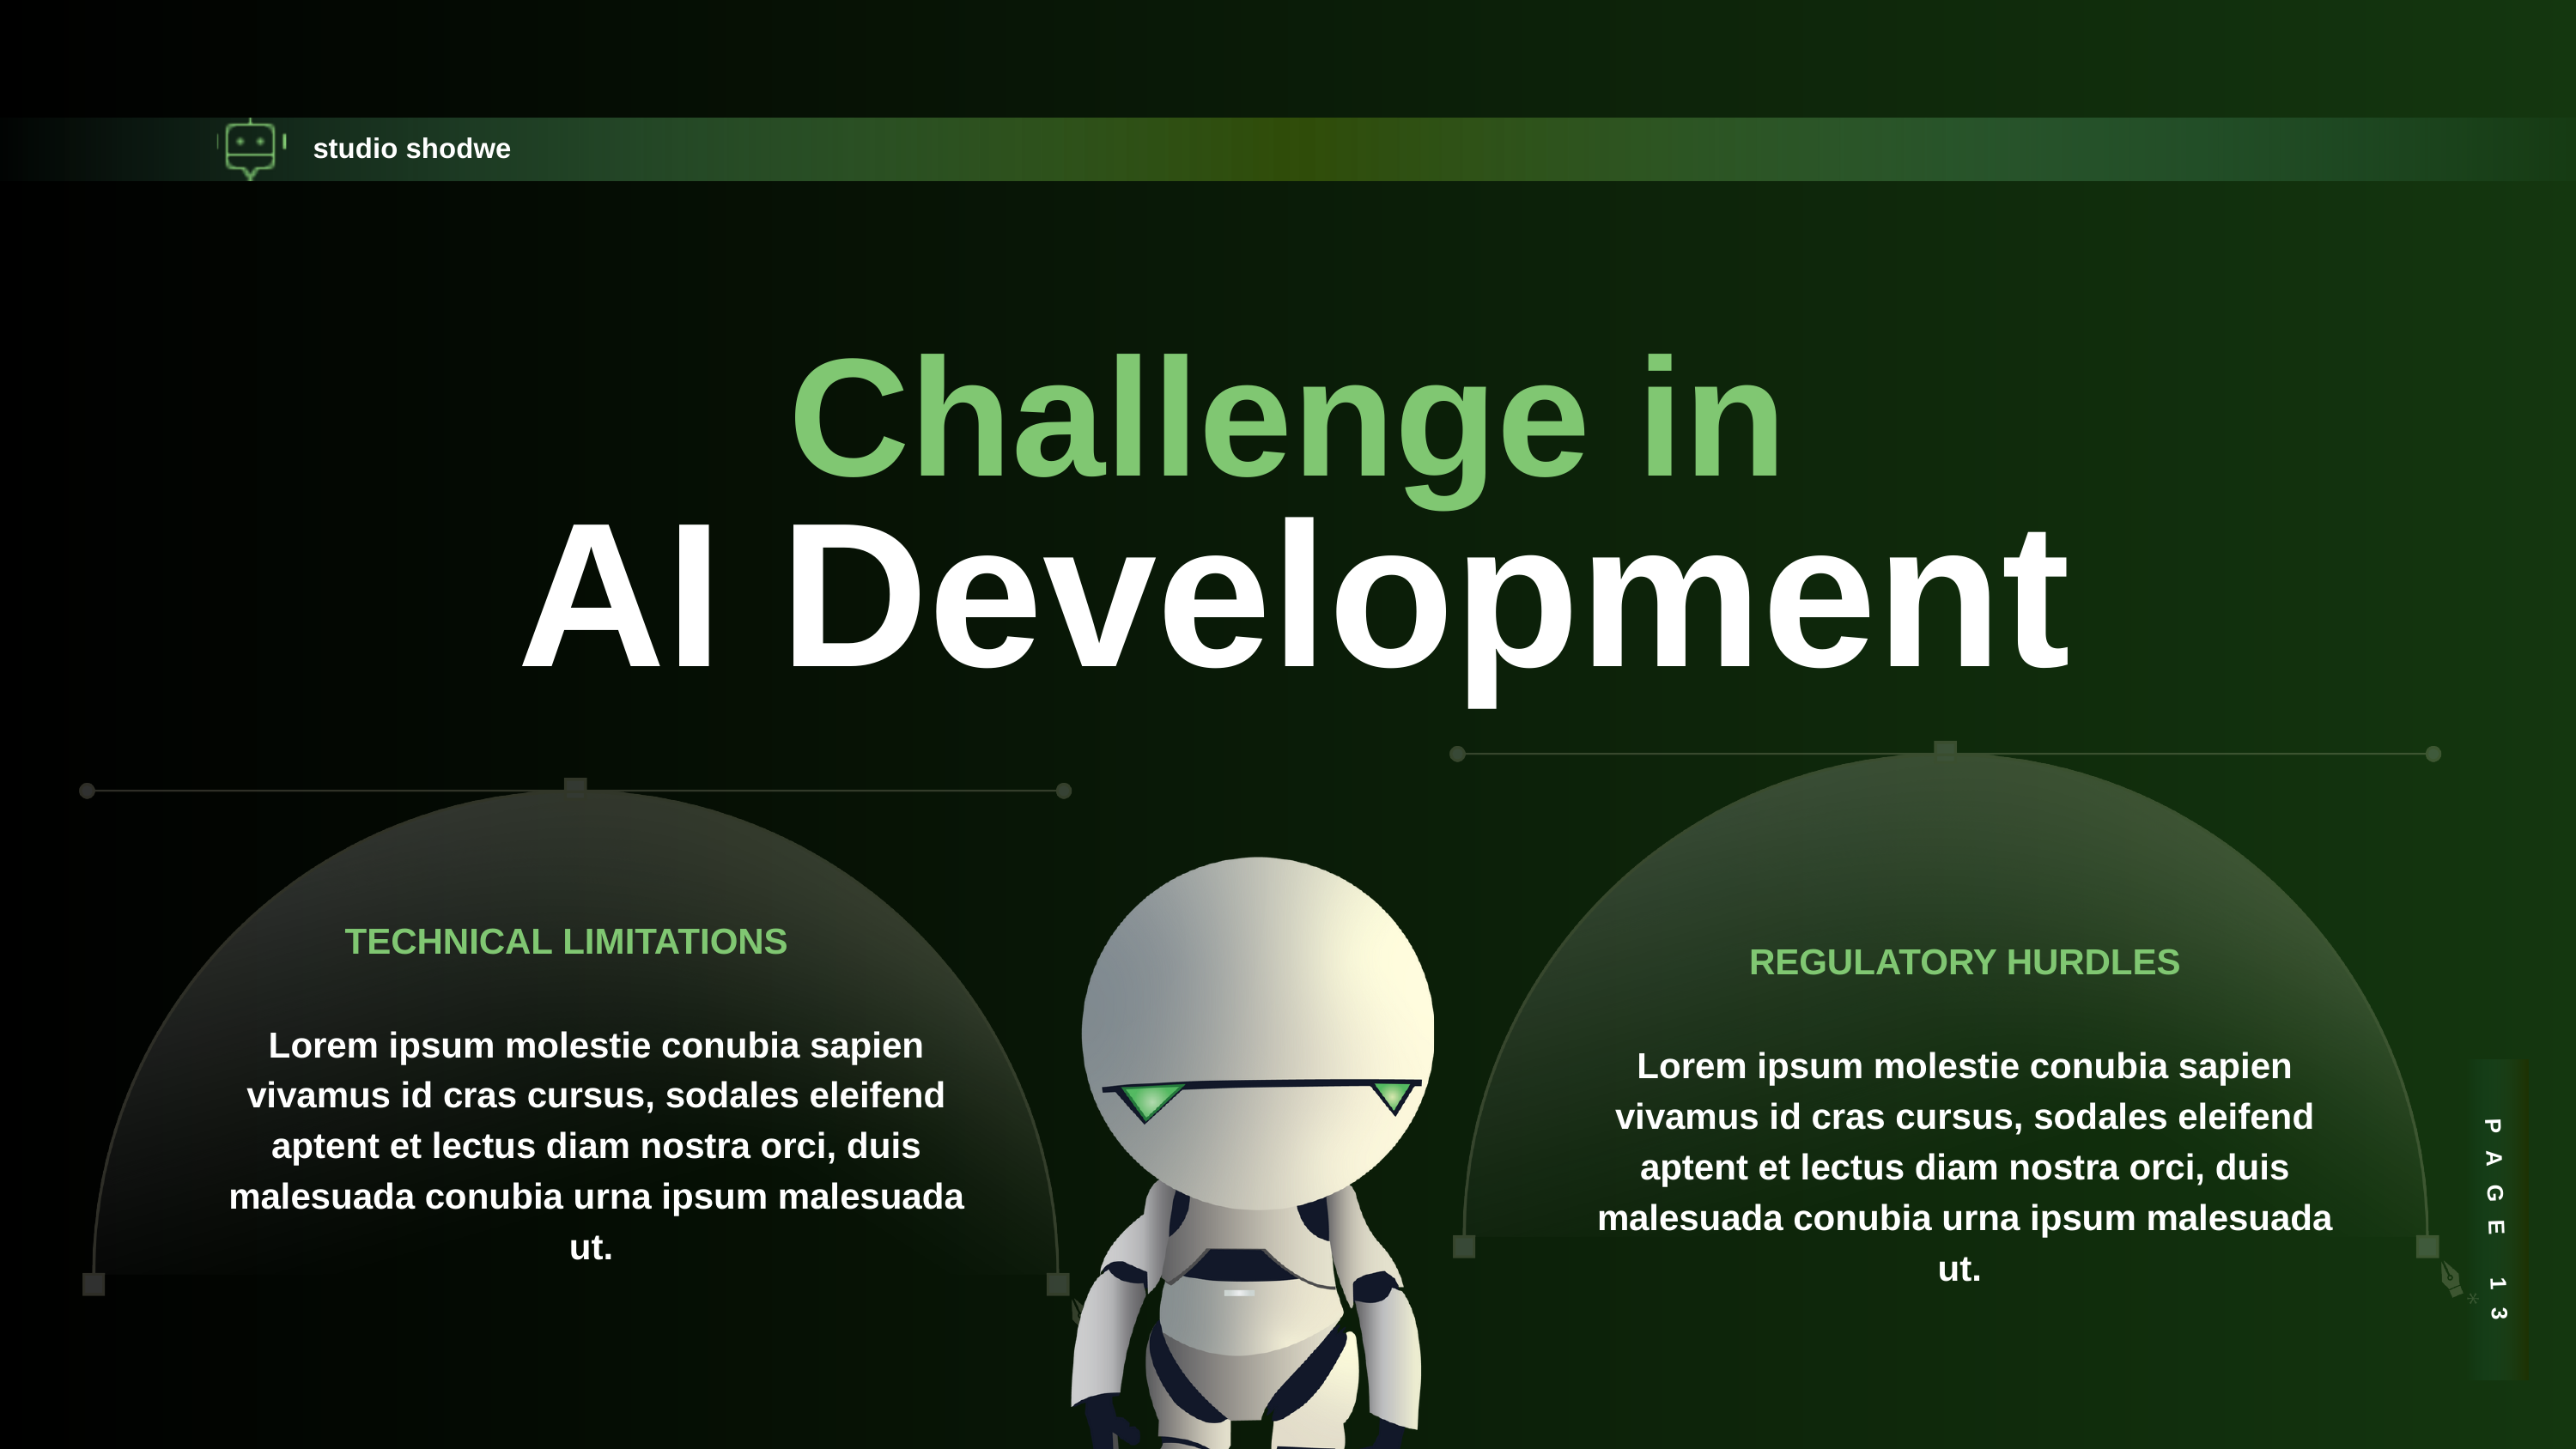

studio shodwe
Challenge in
AI Development

TECHNICAL LIMITATIONS
REGULATORY HURDLES
Lorem ipsum molestie conubia sapien vivamus id cras cursus, sodales eleifend aptent et lectus diam nostra orci, duis malesuada conubia urna ipsum malesuada ut.
Lorem ipsum molestie conubia sapien vivamus id cras cursus, sodales eleifend aptent et lectus diam nostra orci, duis malesuada conubia urna ipsum malesuada ut.

PAGE 13